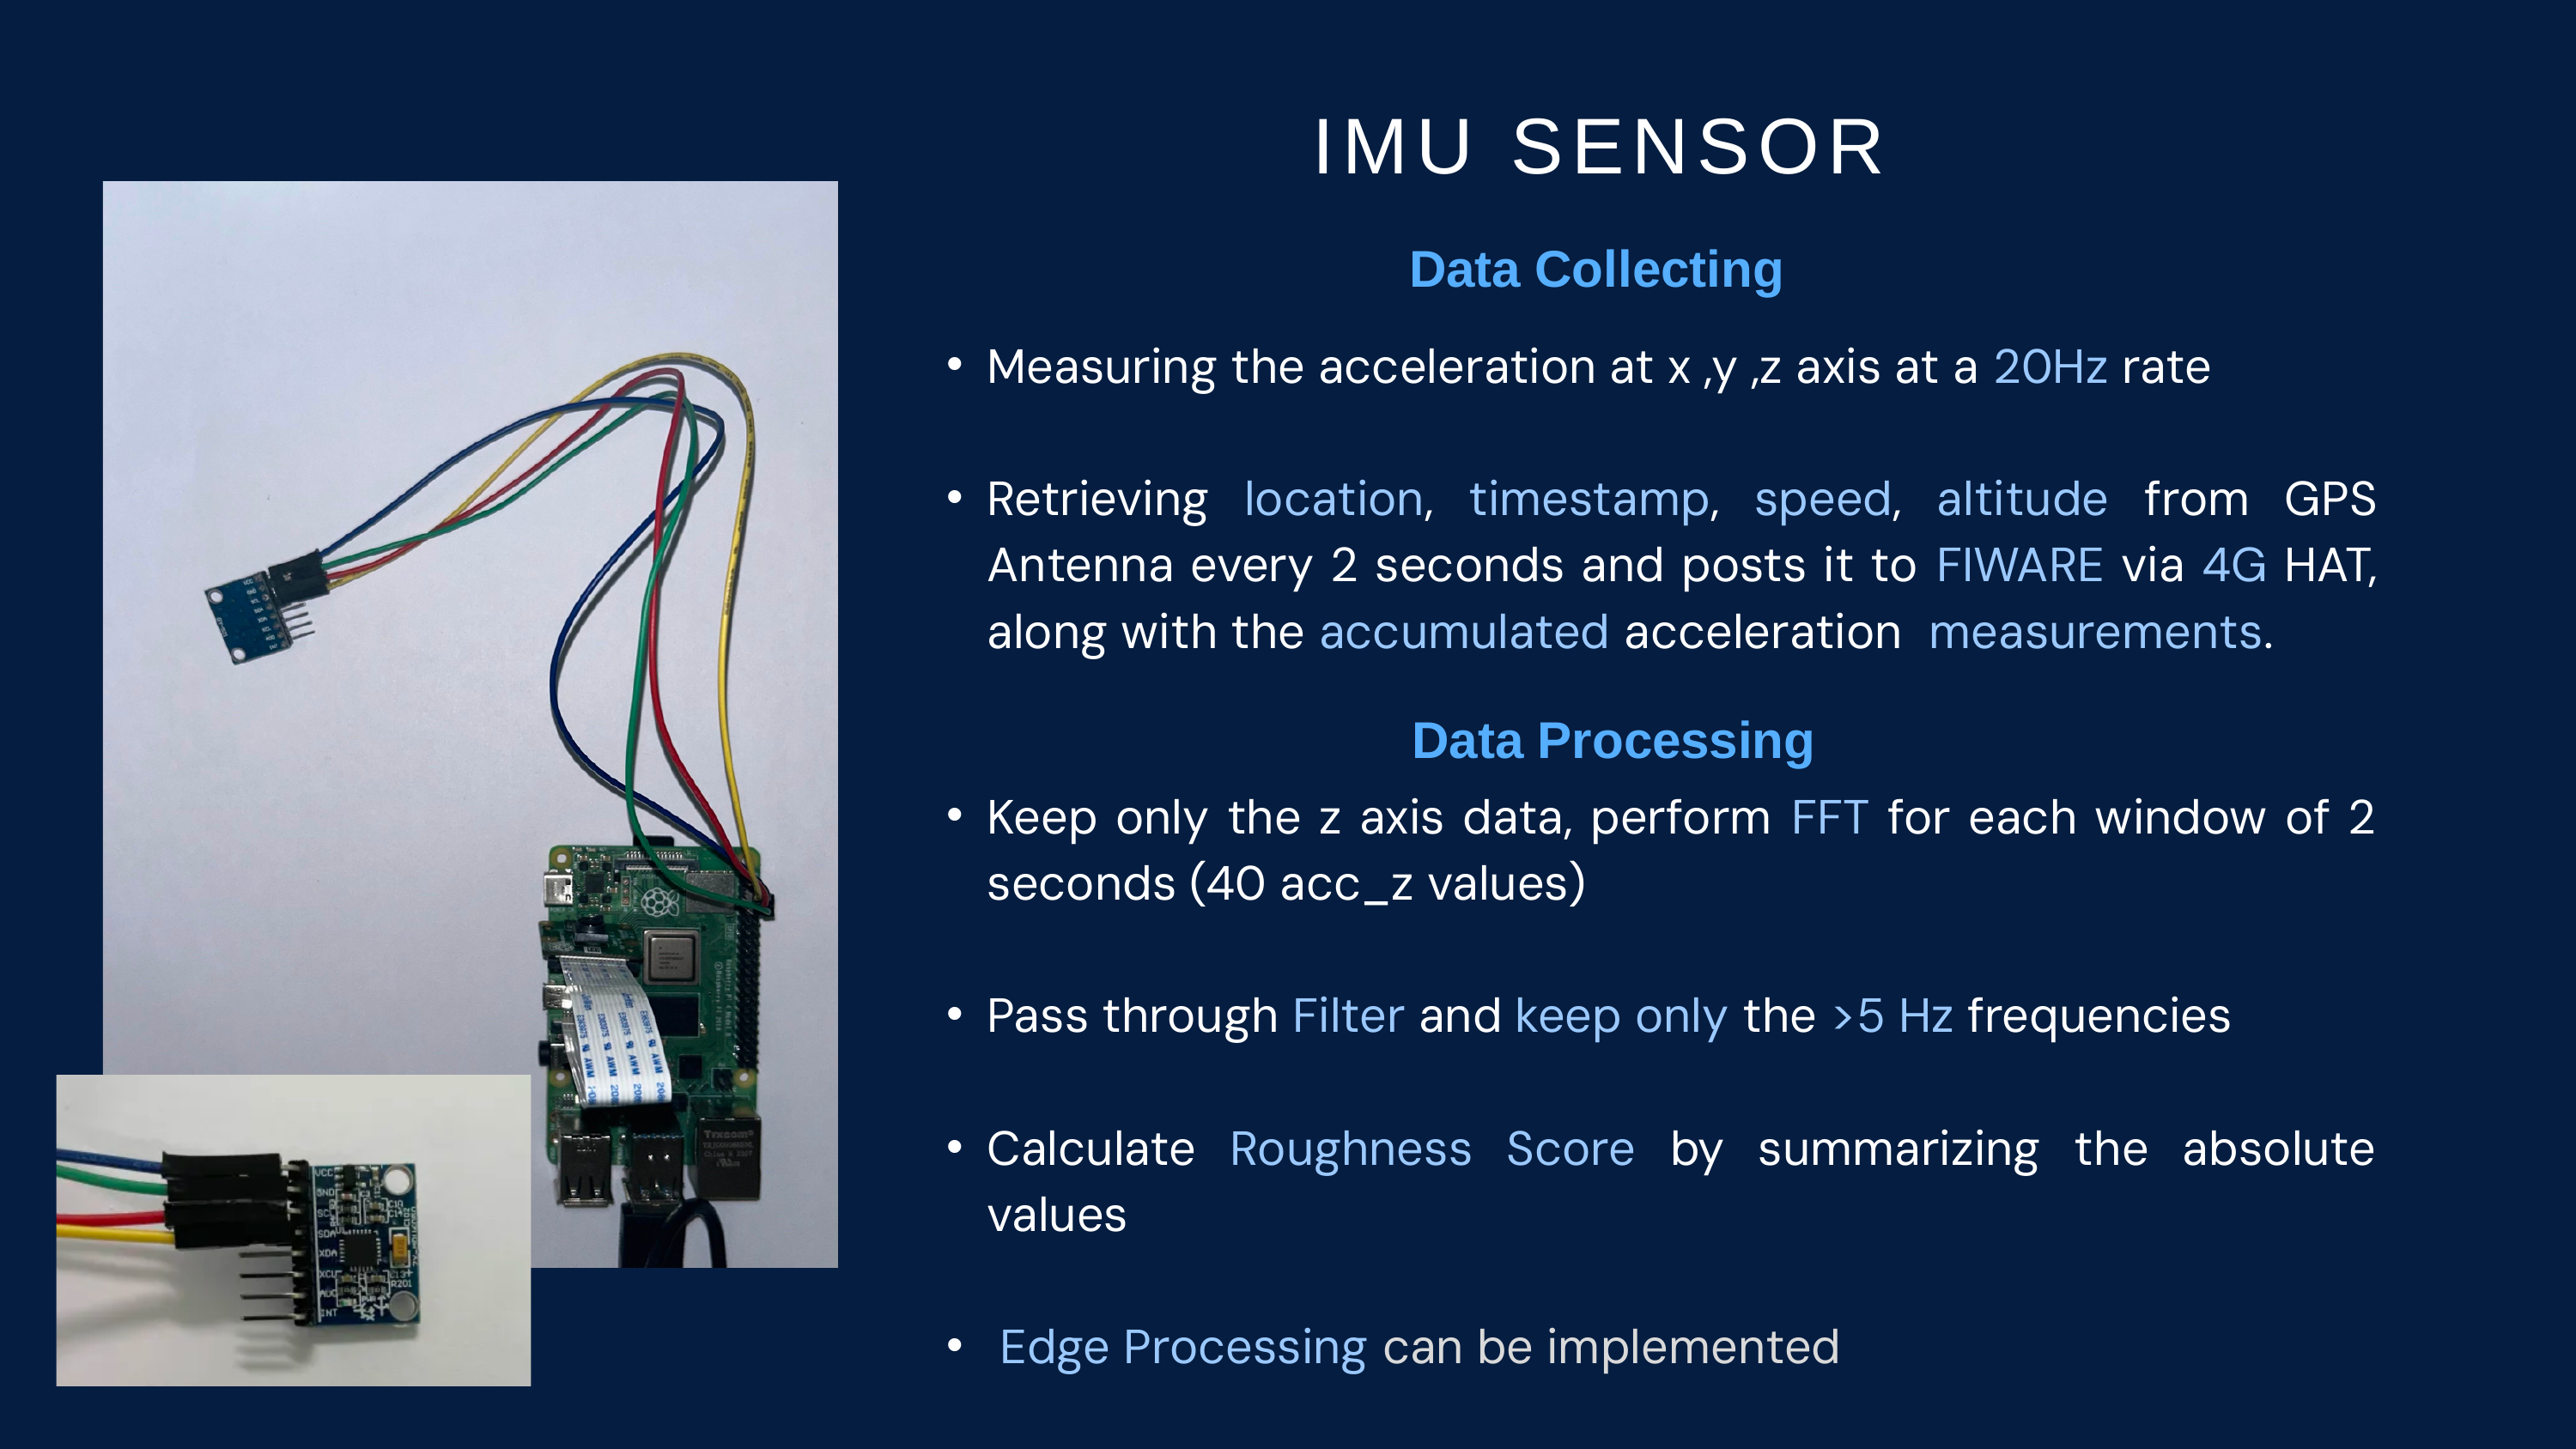

IMU SENSOR

Data Collecting
Measuring the acceleration at x ,y ,z axis at a 20Hz rate

Retrieving location, timestamp, speed, altitude from GPS Antenna every 2 seconds and posts it to FIWARE via 4G HAT, along with the accumulated acceleration  measurements.

Data Processing
Keep only the z axis data, perform FFT for each window of 2 seconds (40 acc_z values)

Pass through Filter and keep only the >5 Hz frequencies

Calculate Roughness Score by summarizing the absolute values

 Edge Processing can be implemented